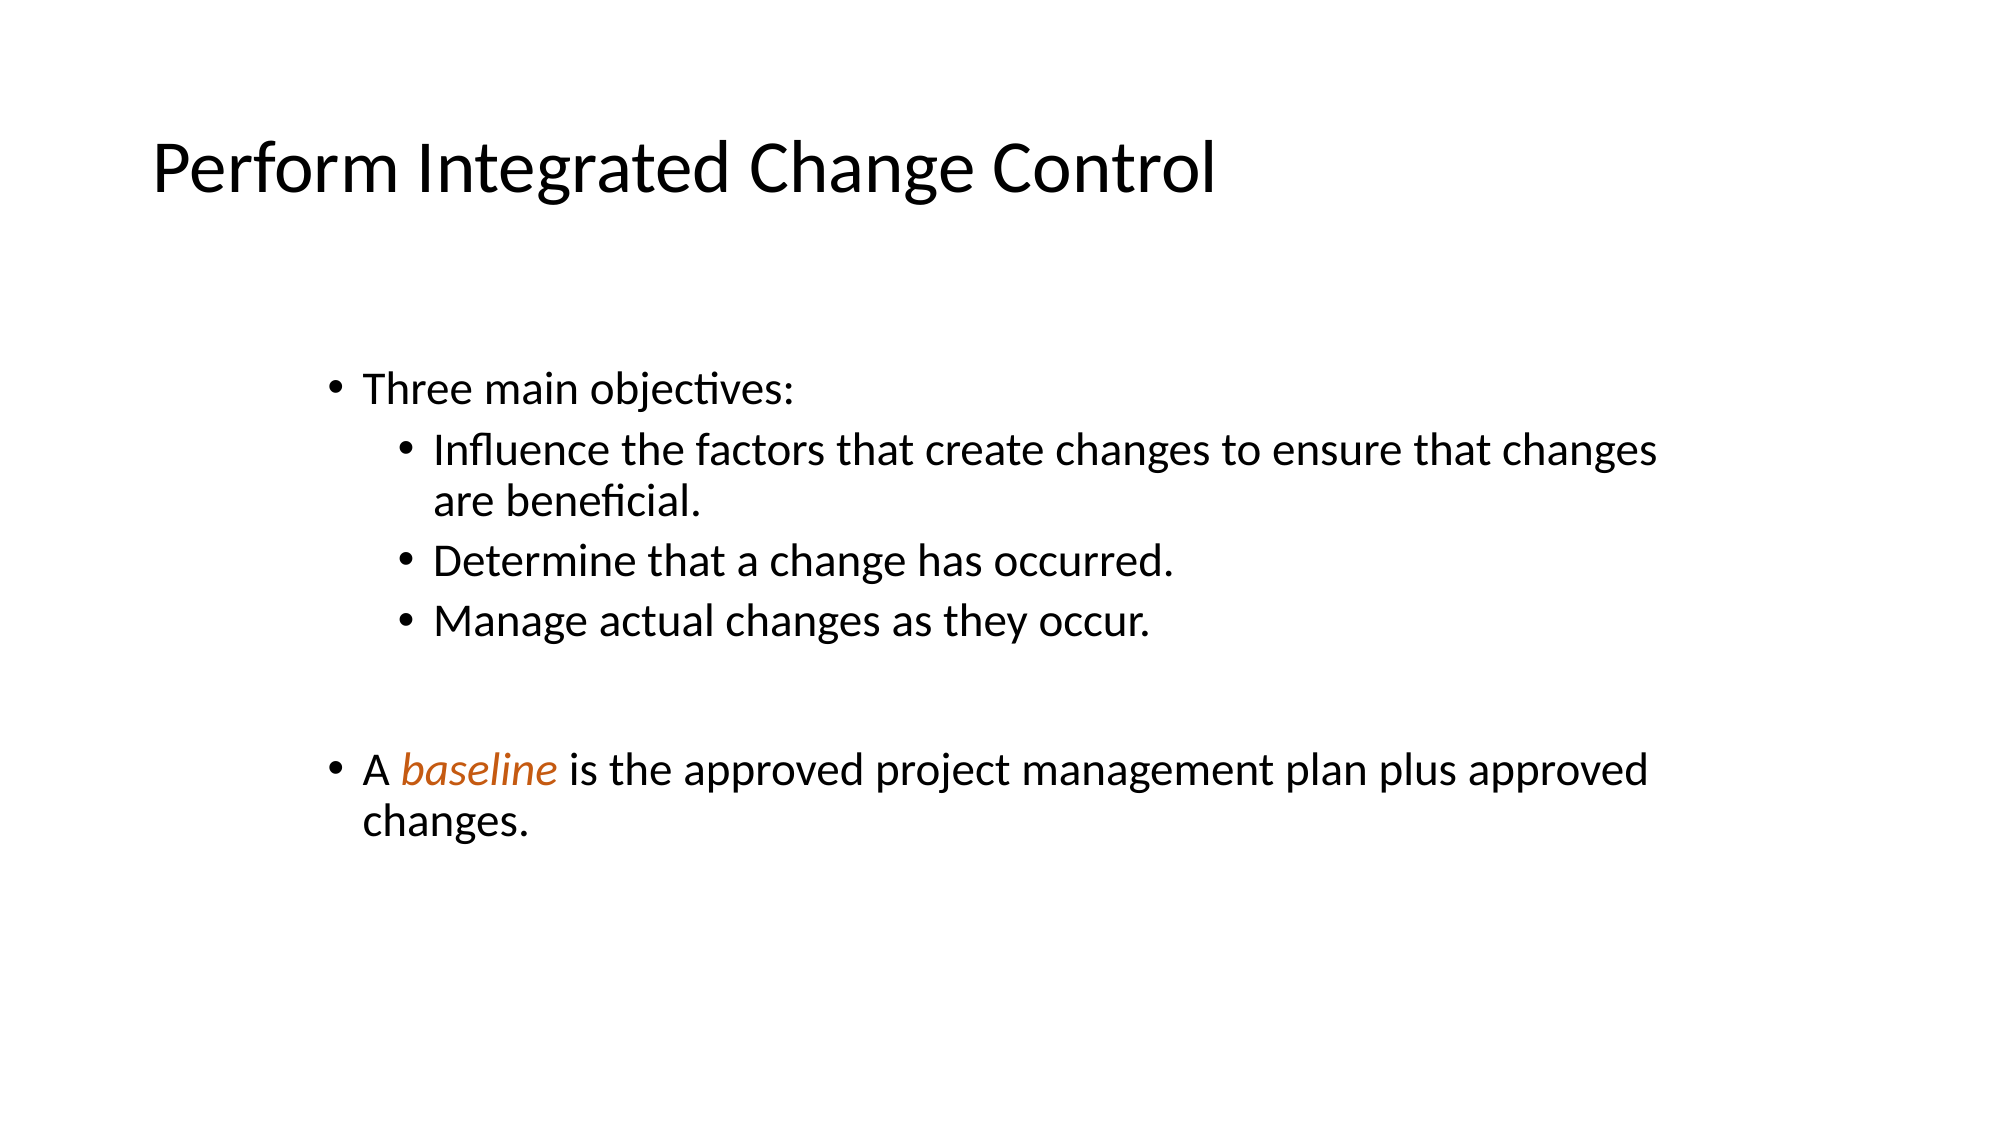

# Perform Integrated Change Control
Three main objectives:
Influence the factors that create changes to ensure that changes are beneficial.
Determine that a change has occurred.
Manage actual changes as they occur.

A baseline is the approved project management plan plus approved changes.